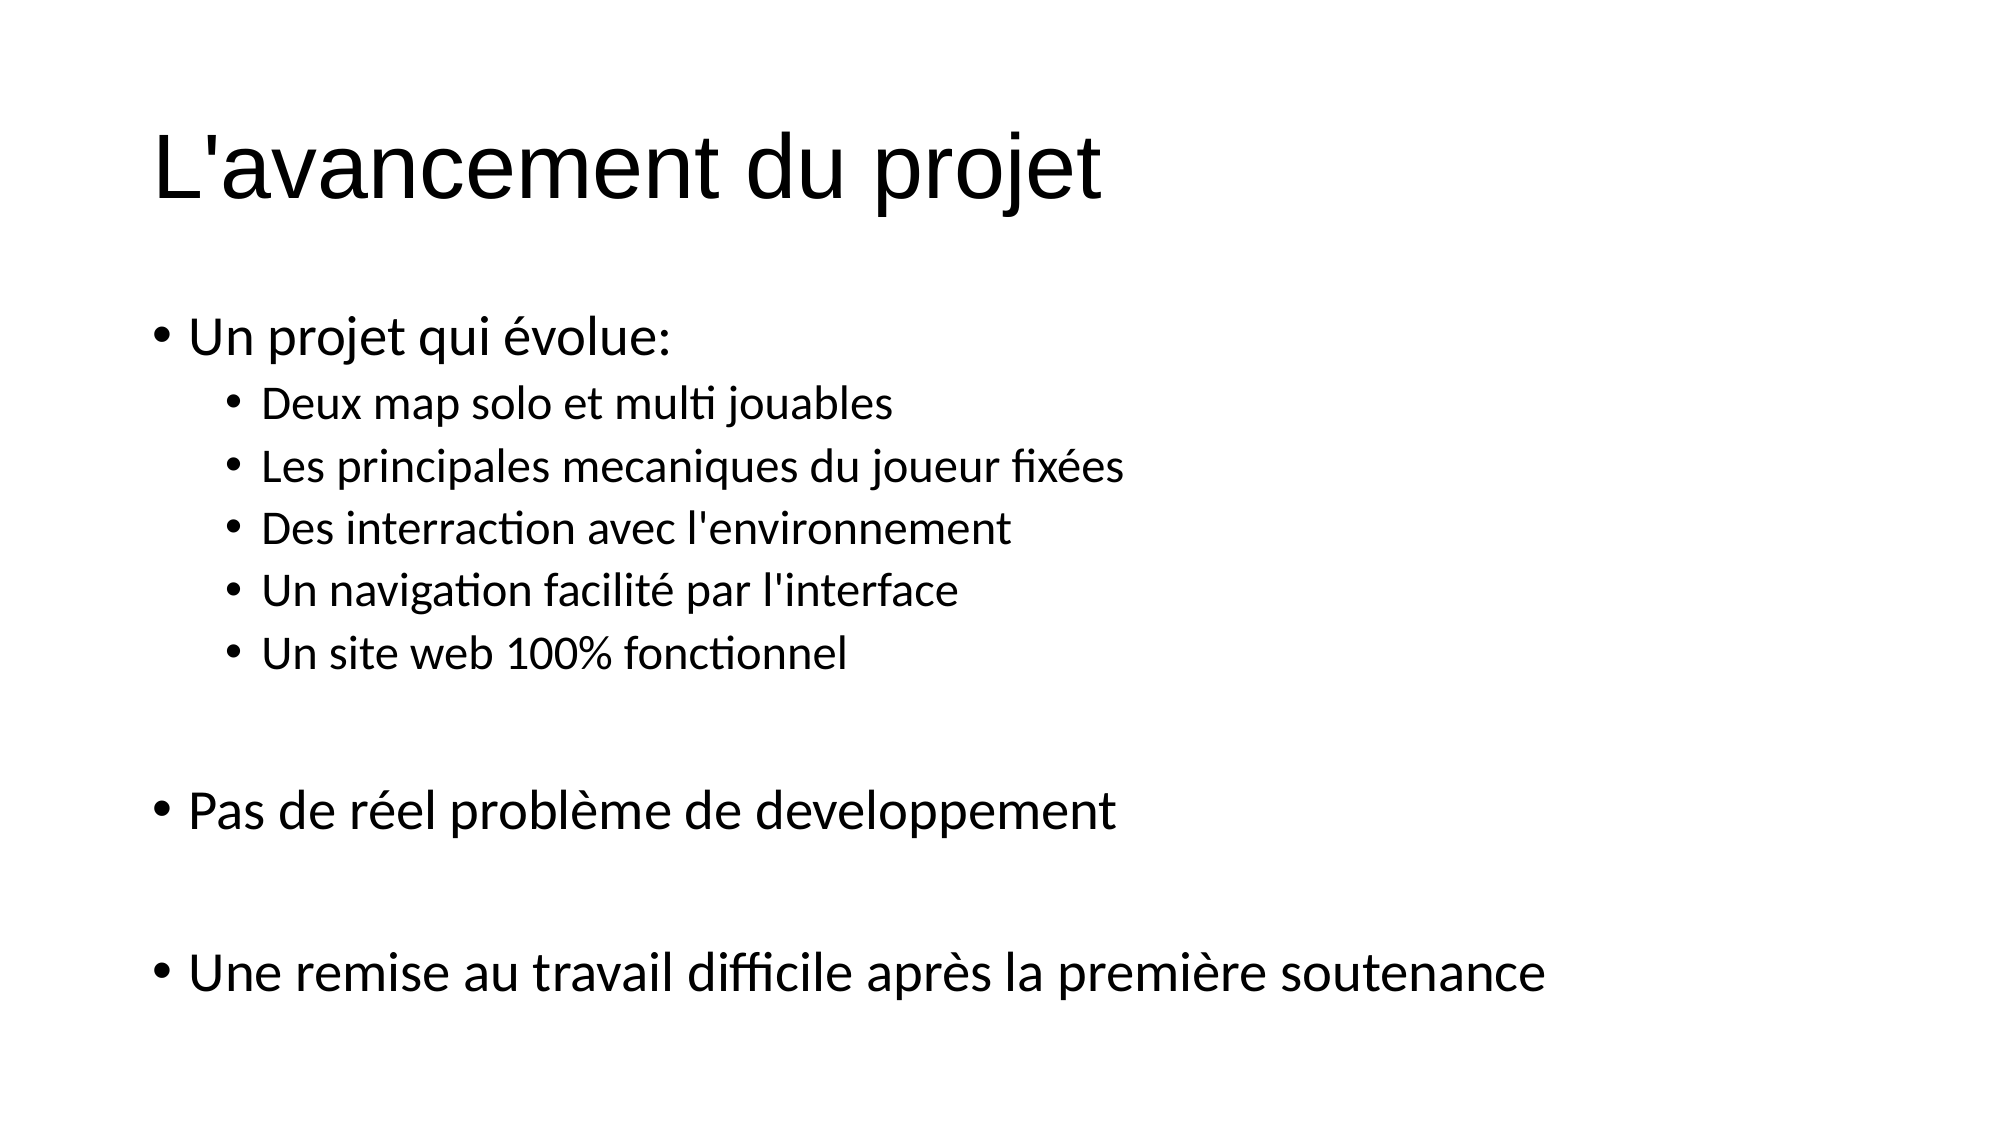

# L'avancement du projet
Un projet qui évolue:
Deux map solo et multi jouables
Les principales mecaniques du joueur fixées
Des interraction avec l'environnement
Un navigation facilité par l'interface
Un site web 100% fonctionnel

Pas de réel problème de developpement

Une remise au travail difficile après la première soutenance